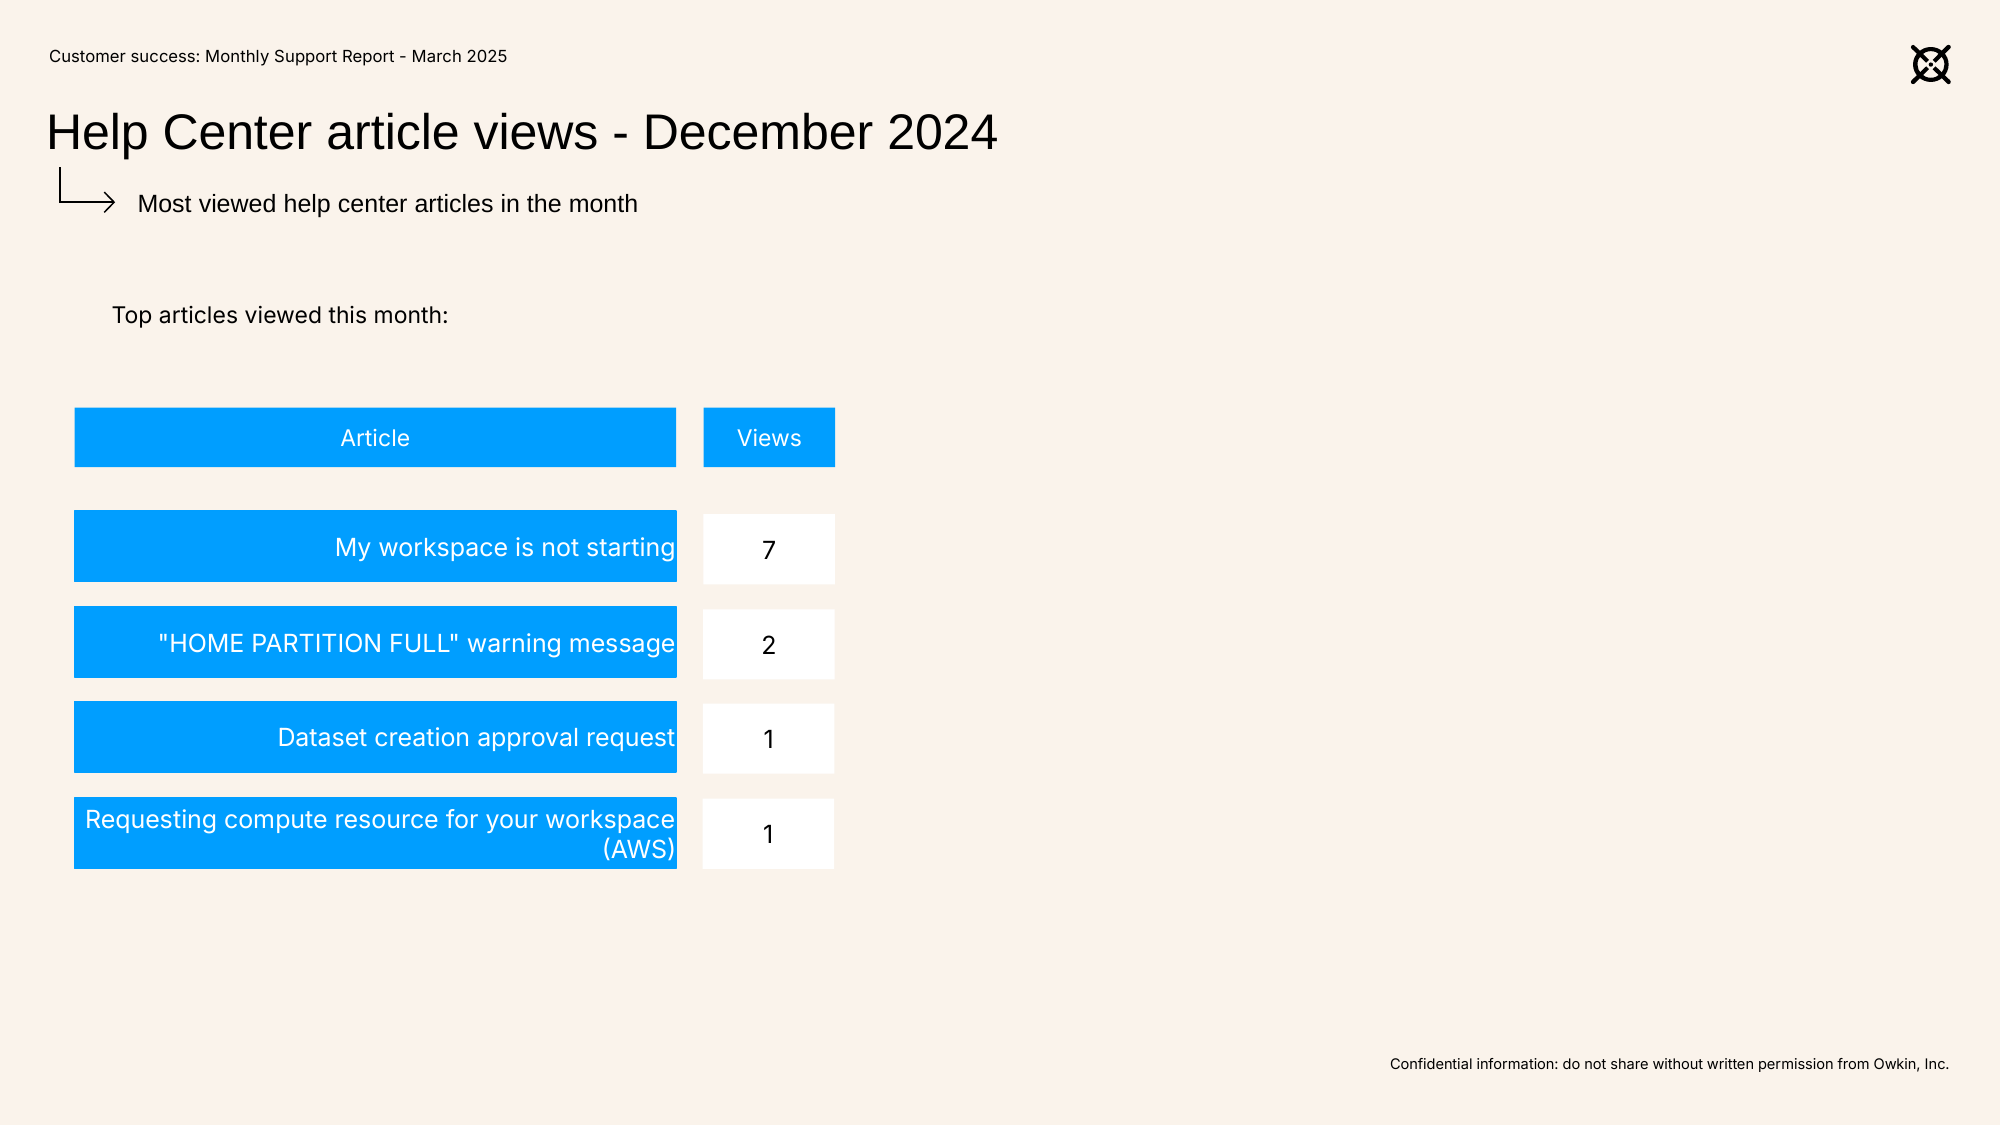

Customer success: Monthly Support Report - March 2025
# Help Center article views - December 2024

Most viewed help center articles in the month
Top articles viewed this month:
Article
Views
My workspace is not starting
7
"HOME PARTITION FULL" warning message
2
Dataset creation approval request
1
Requesting compute resource for your workspace (AWS)
1